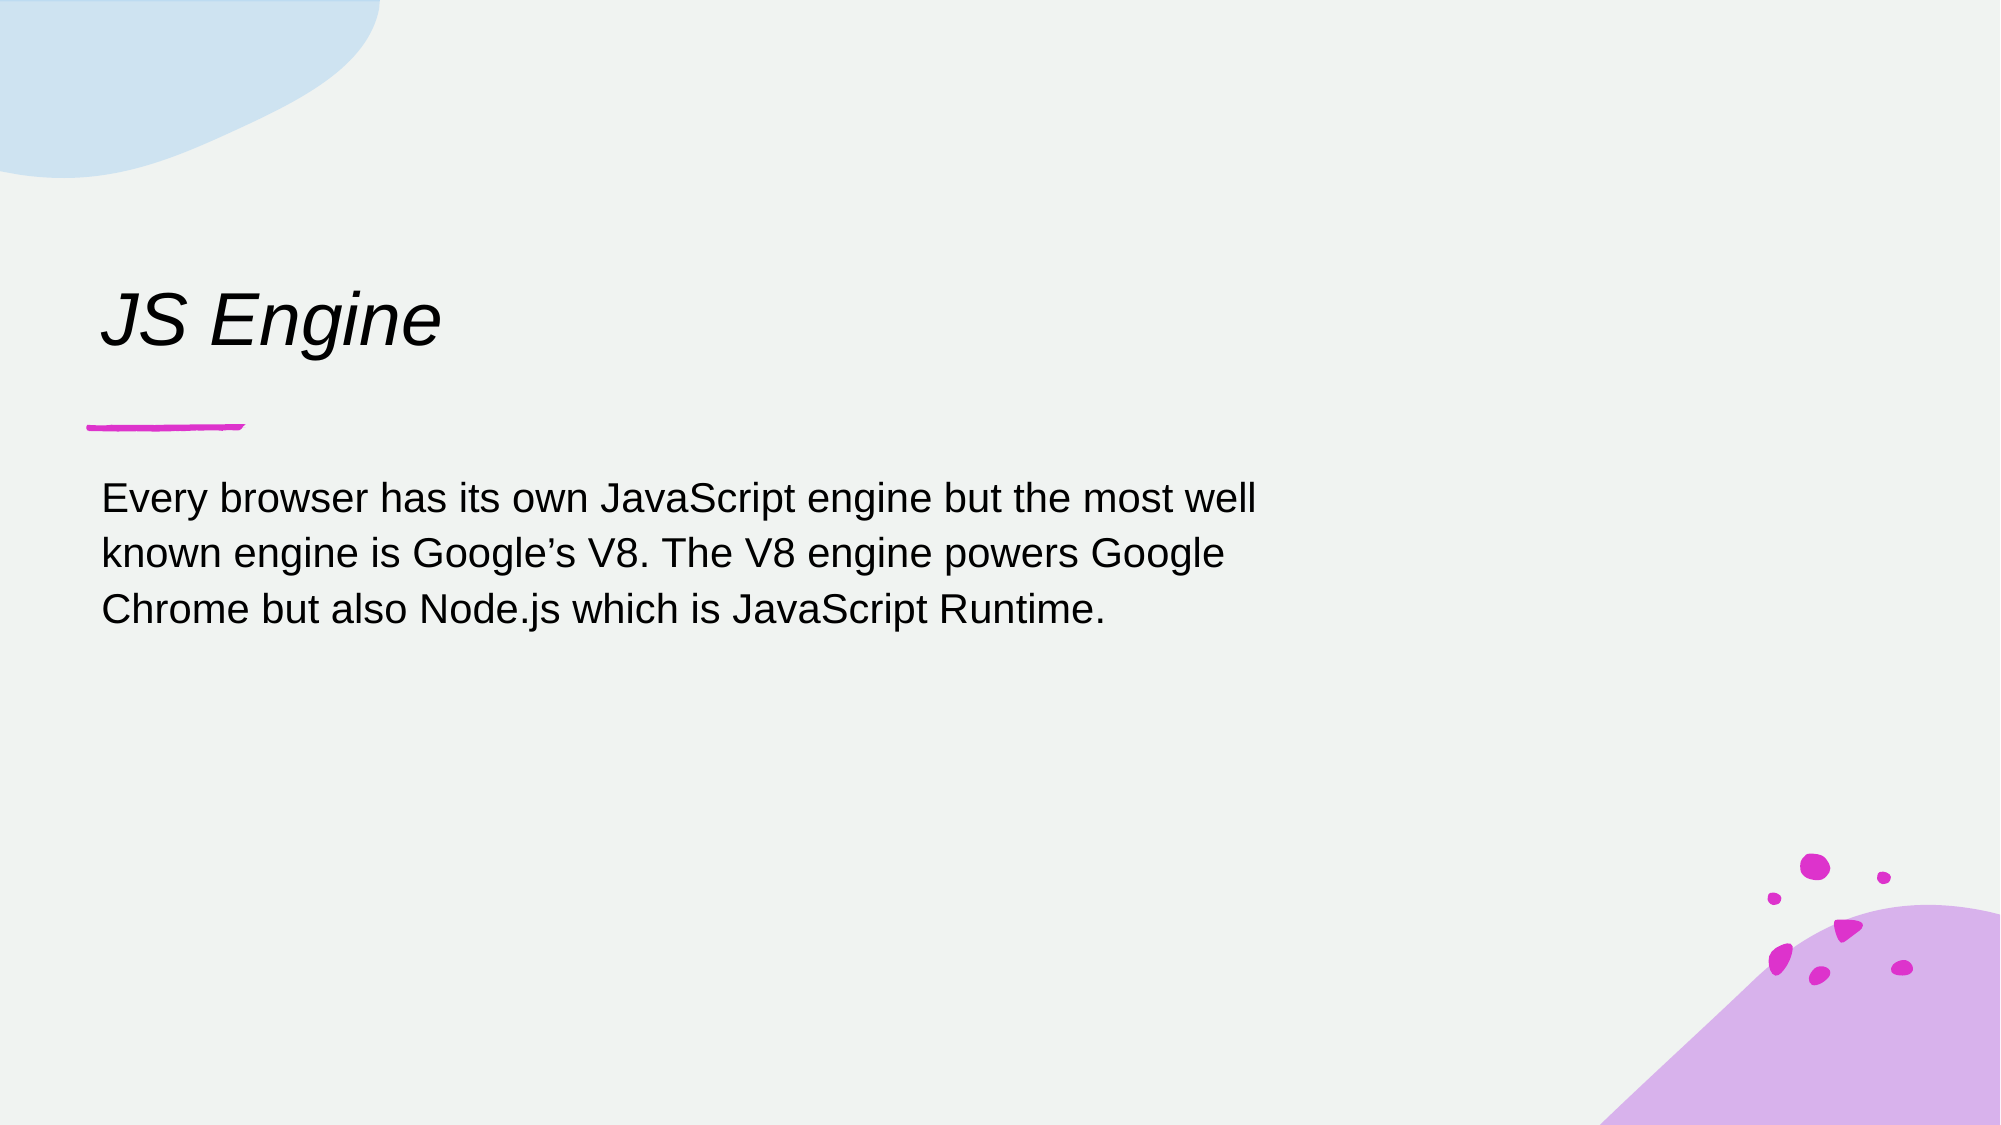

# JS Engine

Every browser has its own JavaScript engine but the most well known engine is Google’s V8. The V8 engine powers Google Chrome but also Node.js which is JavaScript Runtime.